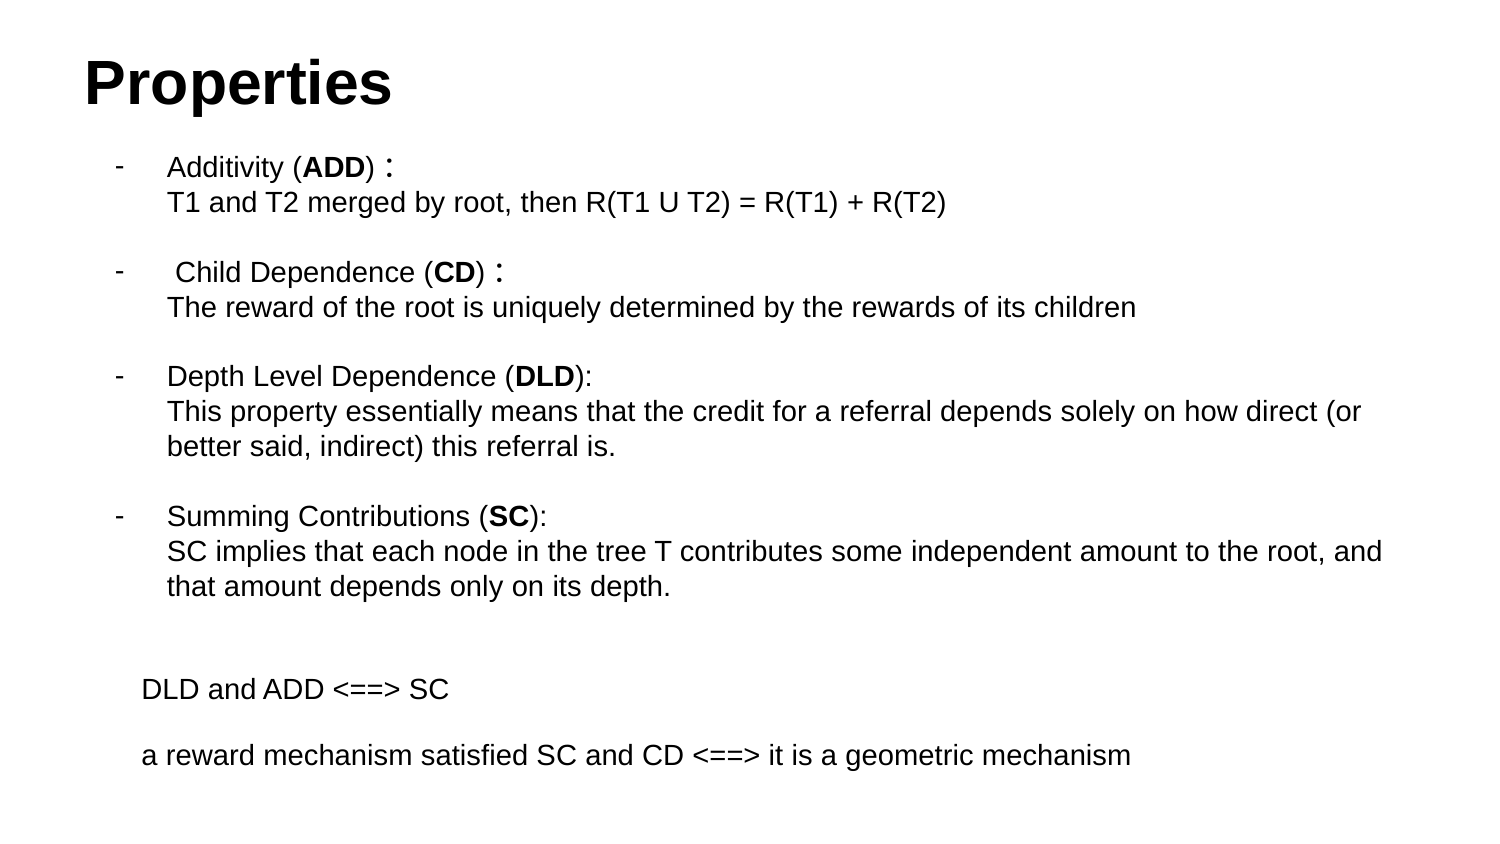

Properties
Additivity (ADD)：
T1 and T2 merged by root, then R(T1 U T2) = R(T1) + R(T2)

 Child Dependence (CD)：
The reward of the root is uniquely determined by the rewards of its children

Depth Level Dependence (DLD):
This property essentially means that the credit for a referral depends solely on how direct (or better said, indirect) this referral is.

Summing Contributions (SC):
SC implies that each node in the tree T contributes some independent amount to the root, and that amount depends only on its depth.

DLD and ADD <==> SC
a reward mechanism satisfied SC and CD <==> it is a geometric mechanism